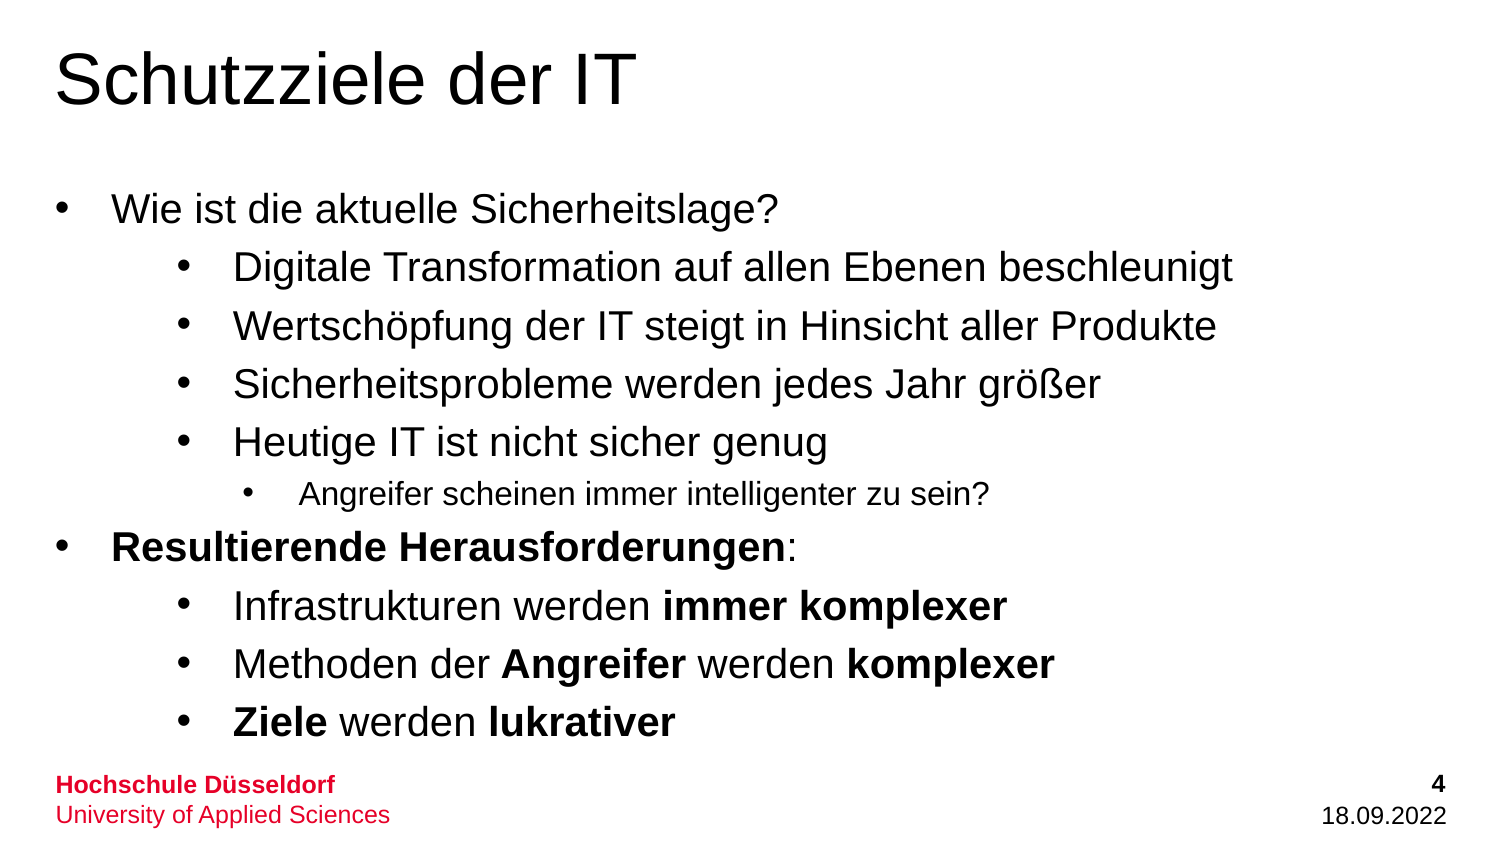

# Schutzziele der IT
Wie ist die aktuelle Sicherheitslage?
Digitale Transformation auf allen Ebenen beschleunigt
Wertschöpfung der IT steigt in Hinsicht aller Produkte
Sicherheitsprobleme werden jedes Jahr größer
Heutige IT ist nicht sicher genug
Angreifer scheinen immer intelligenter zu sein?
Resultierende Herausforderungen:
Infrastrukturen werden immer komplexer
Methoden der Angreifer werden komplexer
Ziele werden lukrativer

4

18.09.2022